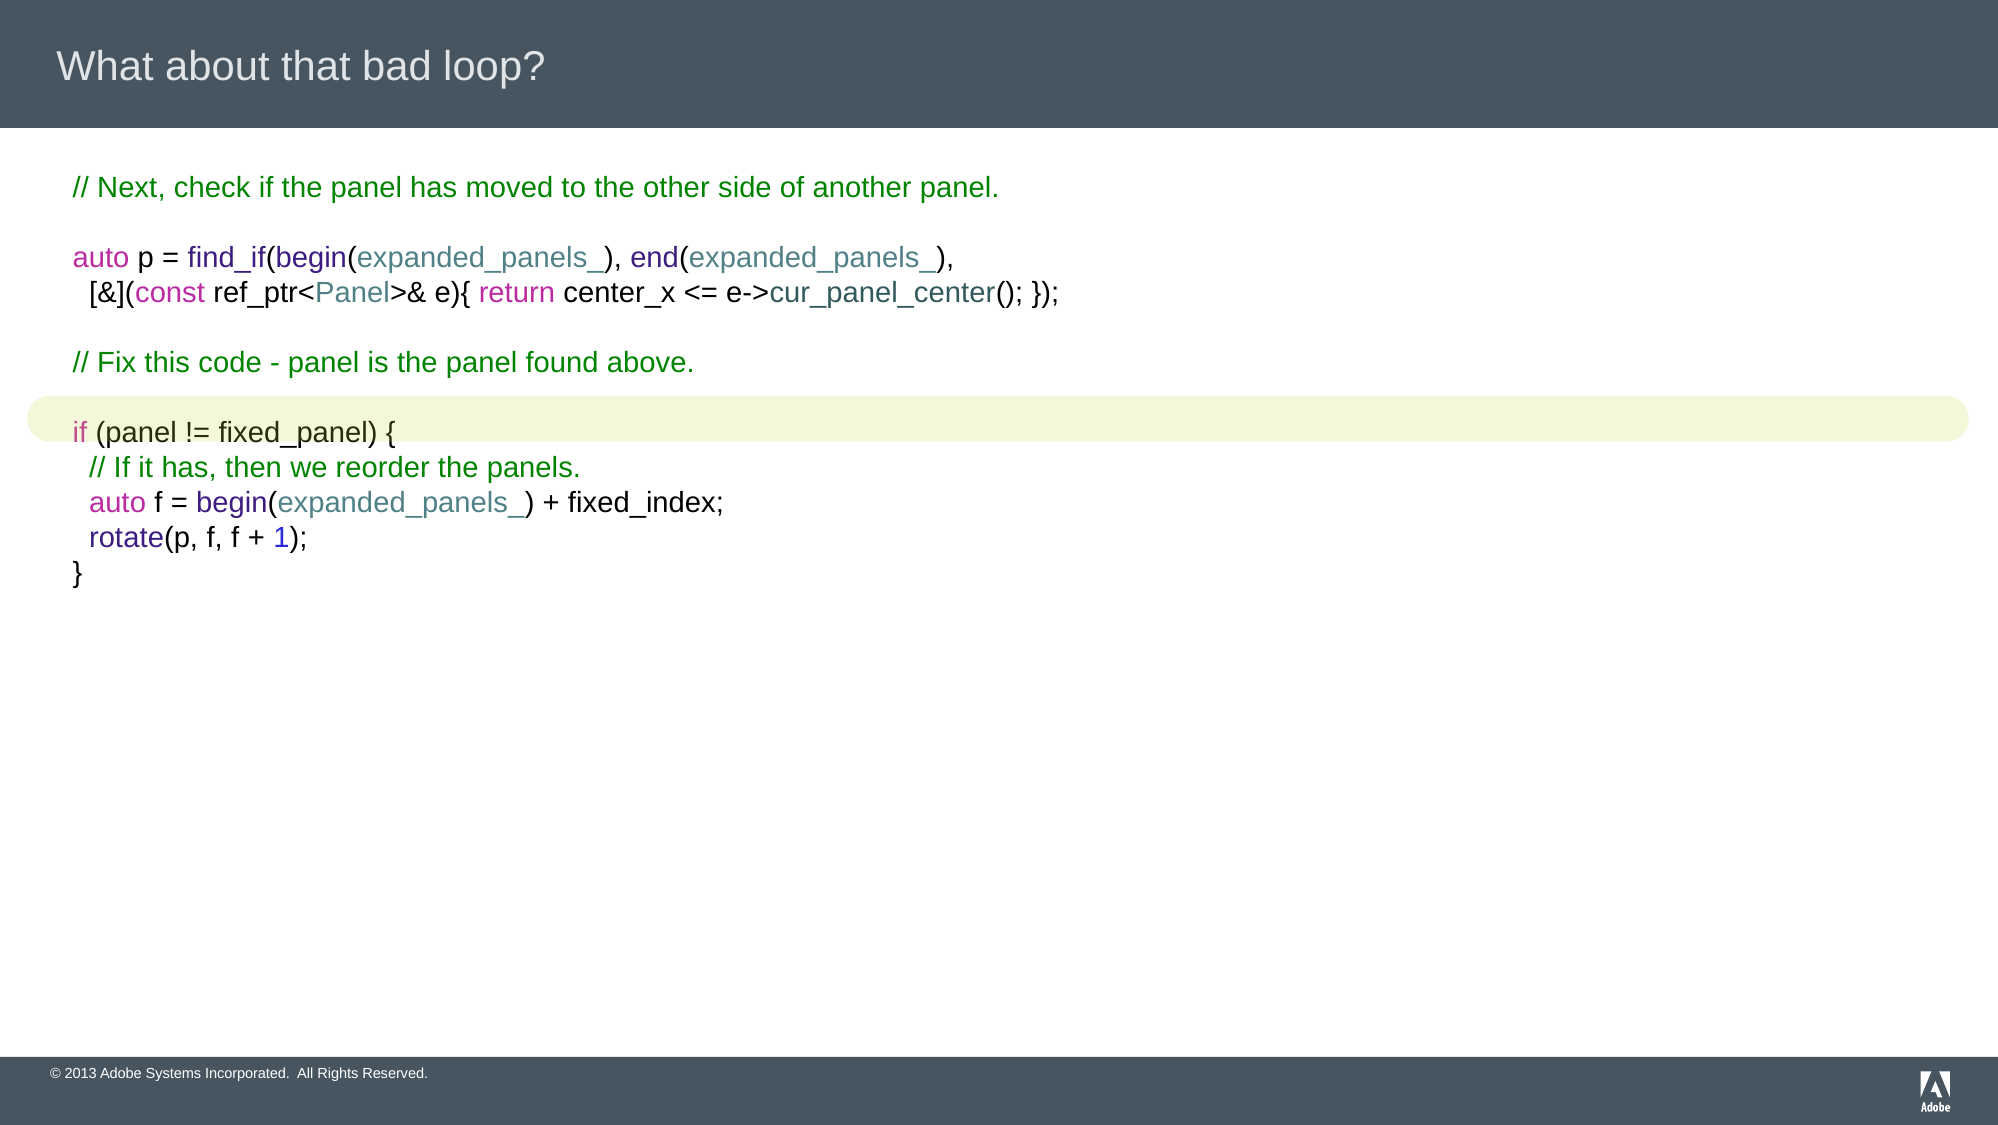

# What about that bad loop?
  // Next, check if the panel has moved to the other side of another panel.

  auto p = find_if(begin(expanded_panels_), end(expanded_panels_),
    [&](const ref_ptr<Panel>& e){ return center_x <= e->cur_panel_center(); });

  // Fix this code - panel is the panel found above.

  if (panel != fixed_panel) {
    // If it has, then we reorder the panels.
    auto f = begin(expanded_panels_) + fixed_index;
    rotate(p, f, f + 1);
  }

33